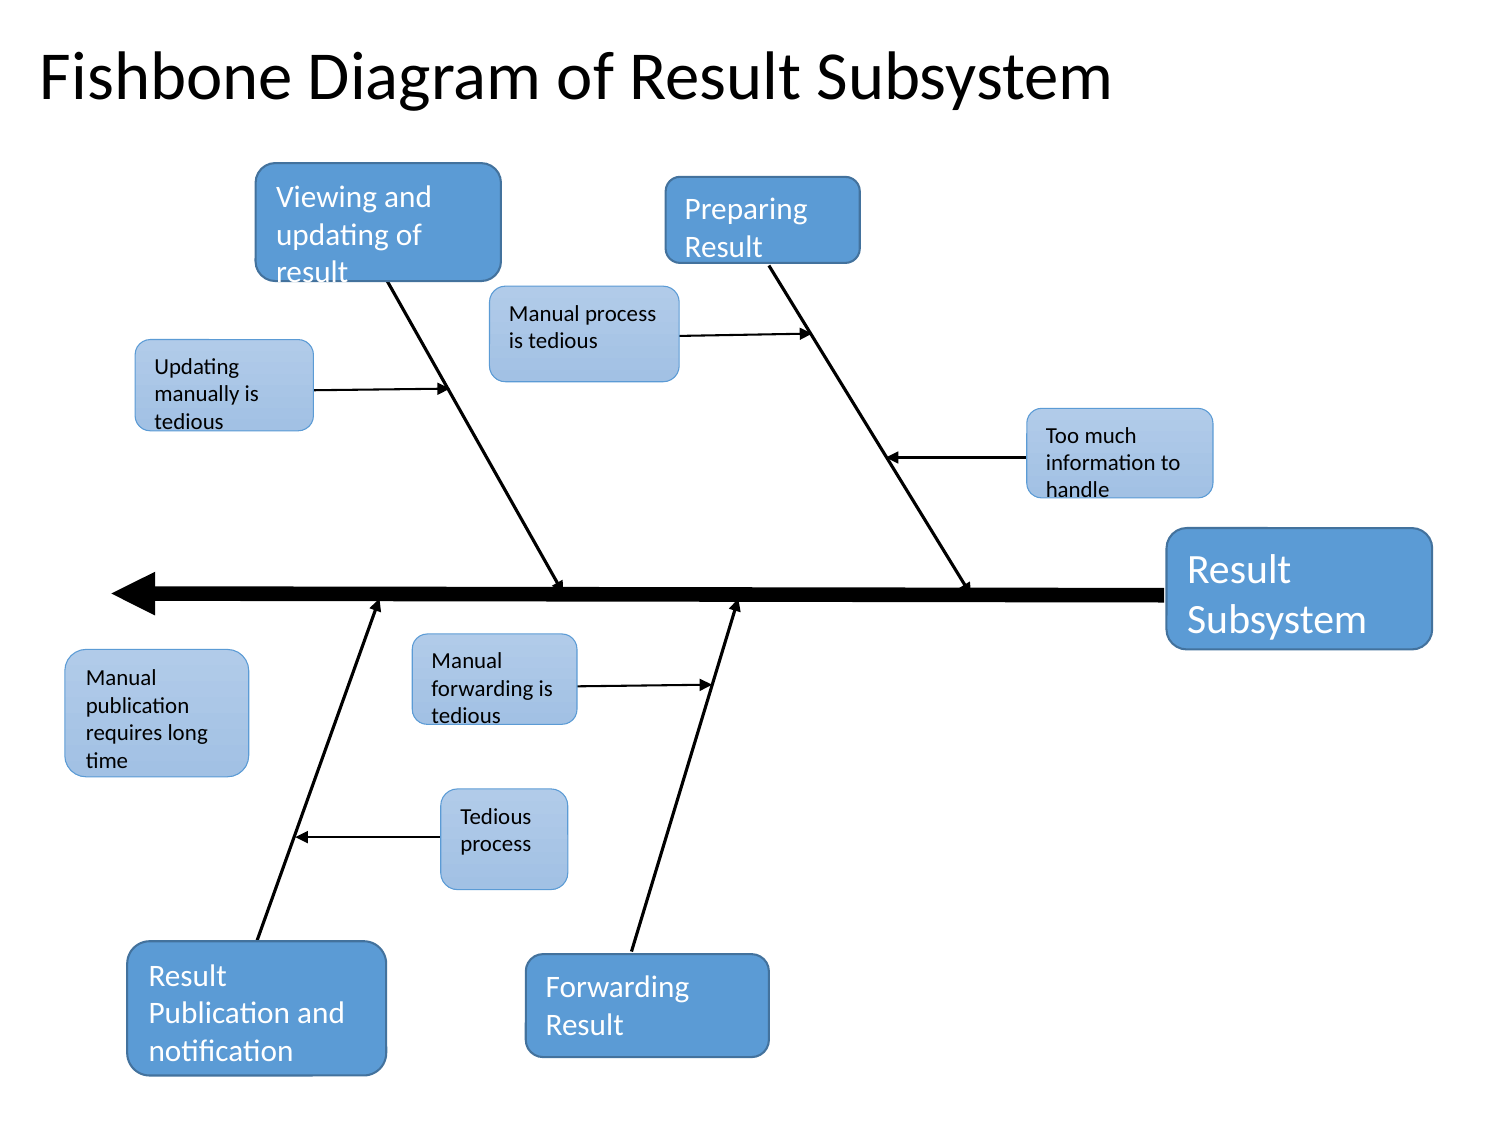

# Fishbone Diagram of Result Subsystem
Viewing and updating of result
Preparing Result
Manual process is tedious
Updating manually is tedious
Too much information to handle
Result Subsystem
Manual forwarding is tedious
Manual publication requires long time
Tedious process
Result Publication and notification
Forwarding Result
14